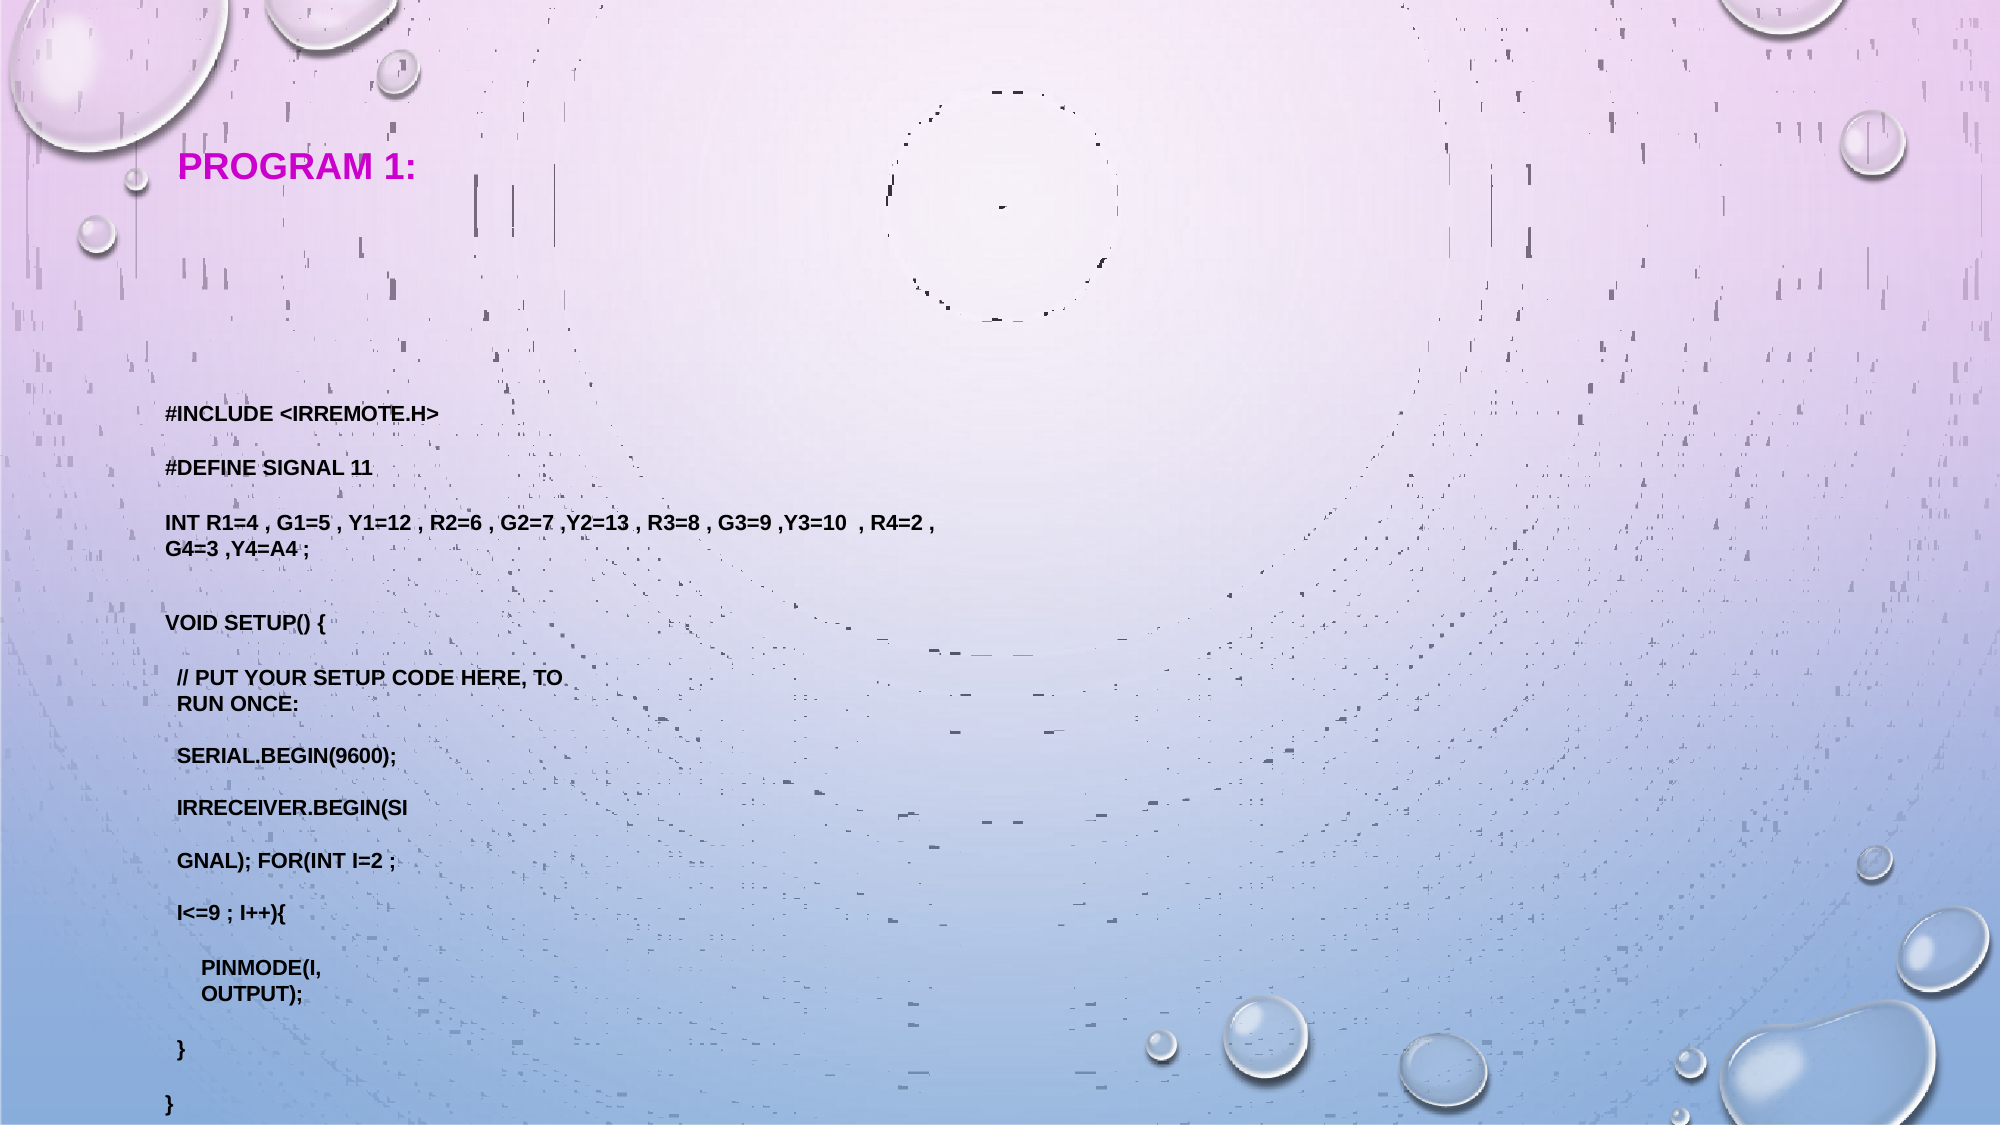

PROGRAM 1:
#INCLUDE <IRREMOTE.H>

#DEFINE SIGNAL 11

INT R1=4 , G1=5 , Y1=12 , R2=6 , G2=7 ,Y2=13 , R3=8 , G3=9 ,Y3=10 , R4=2 , G4=3 ,Y4=A4 ;
VOID SETUP() {

// PUT YOUR SETUP CODE HERE, TO RUN ONCE:
SERIAL.BEGIN(9600); IRRECEIVER.BEGIN(SIGNAL); FOR(INT I=2 ; I<=9 ; I++){

PINMODE(I, OUTPUT);

}

}